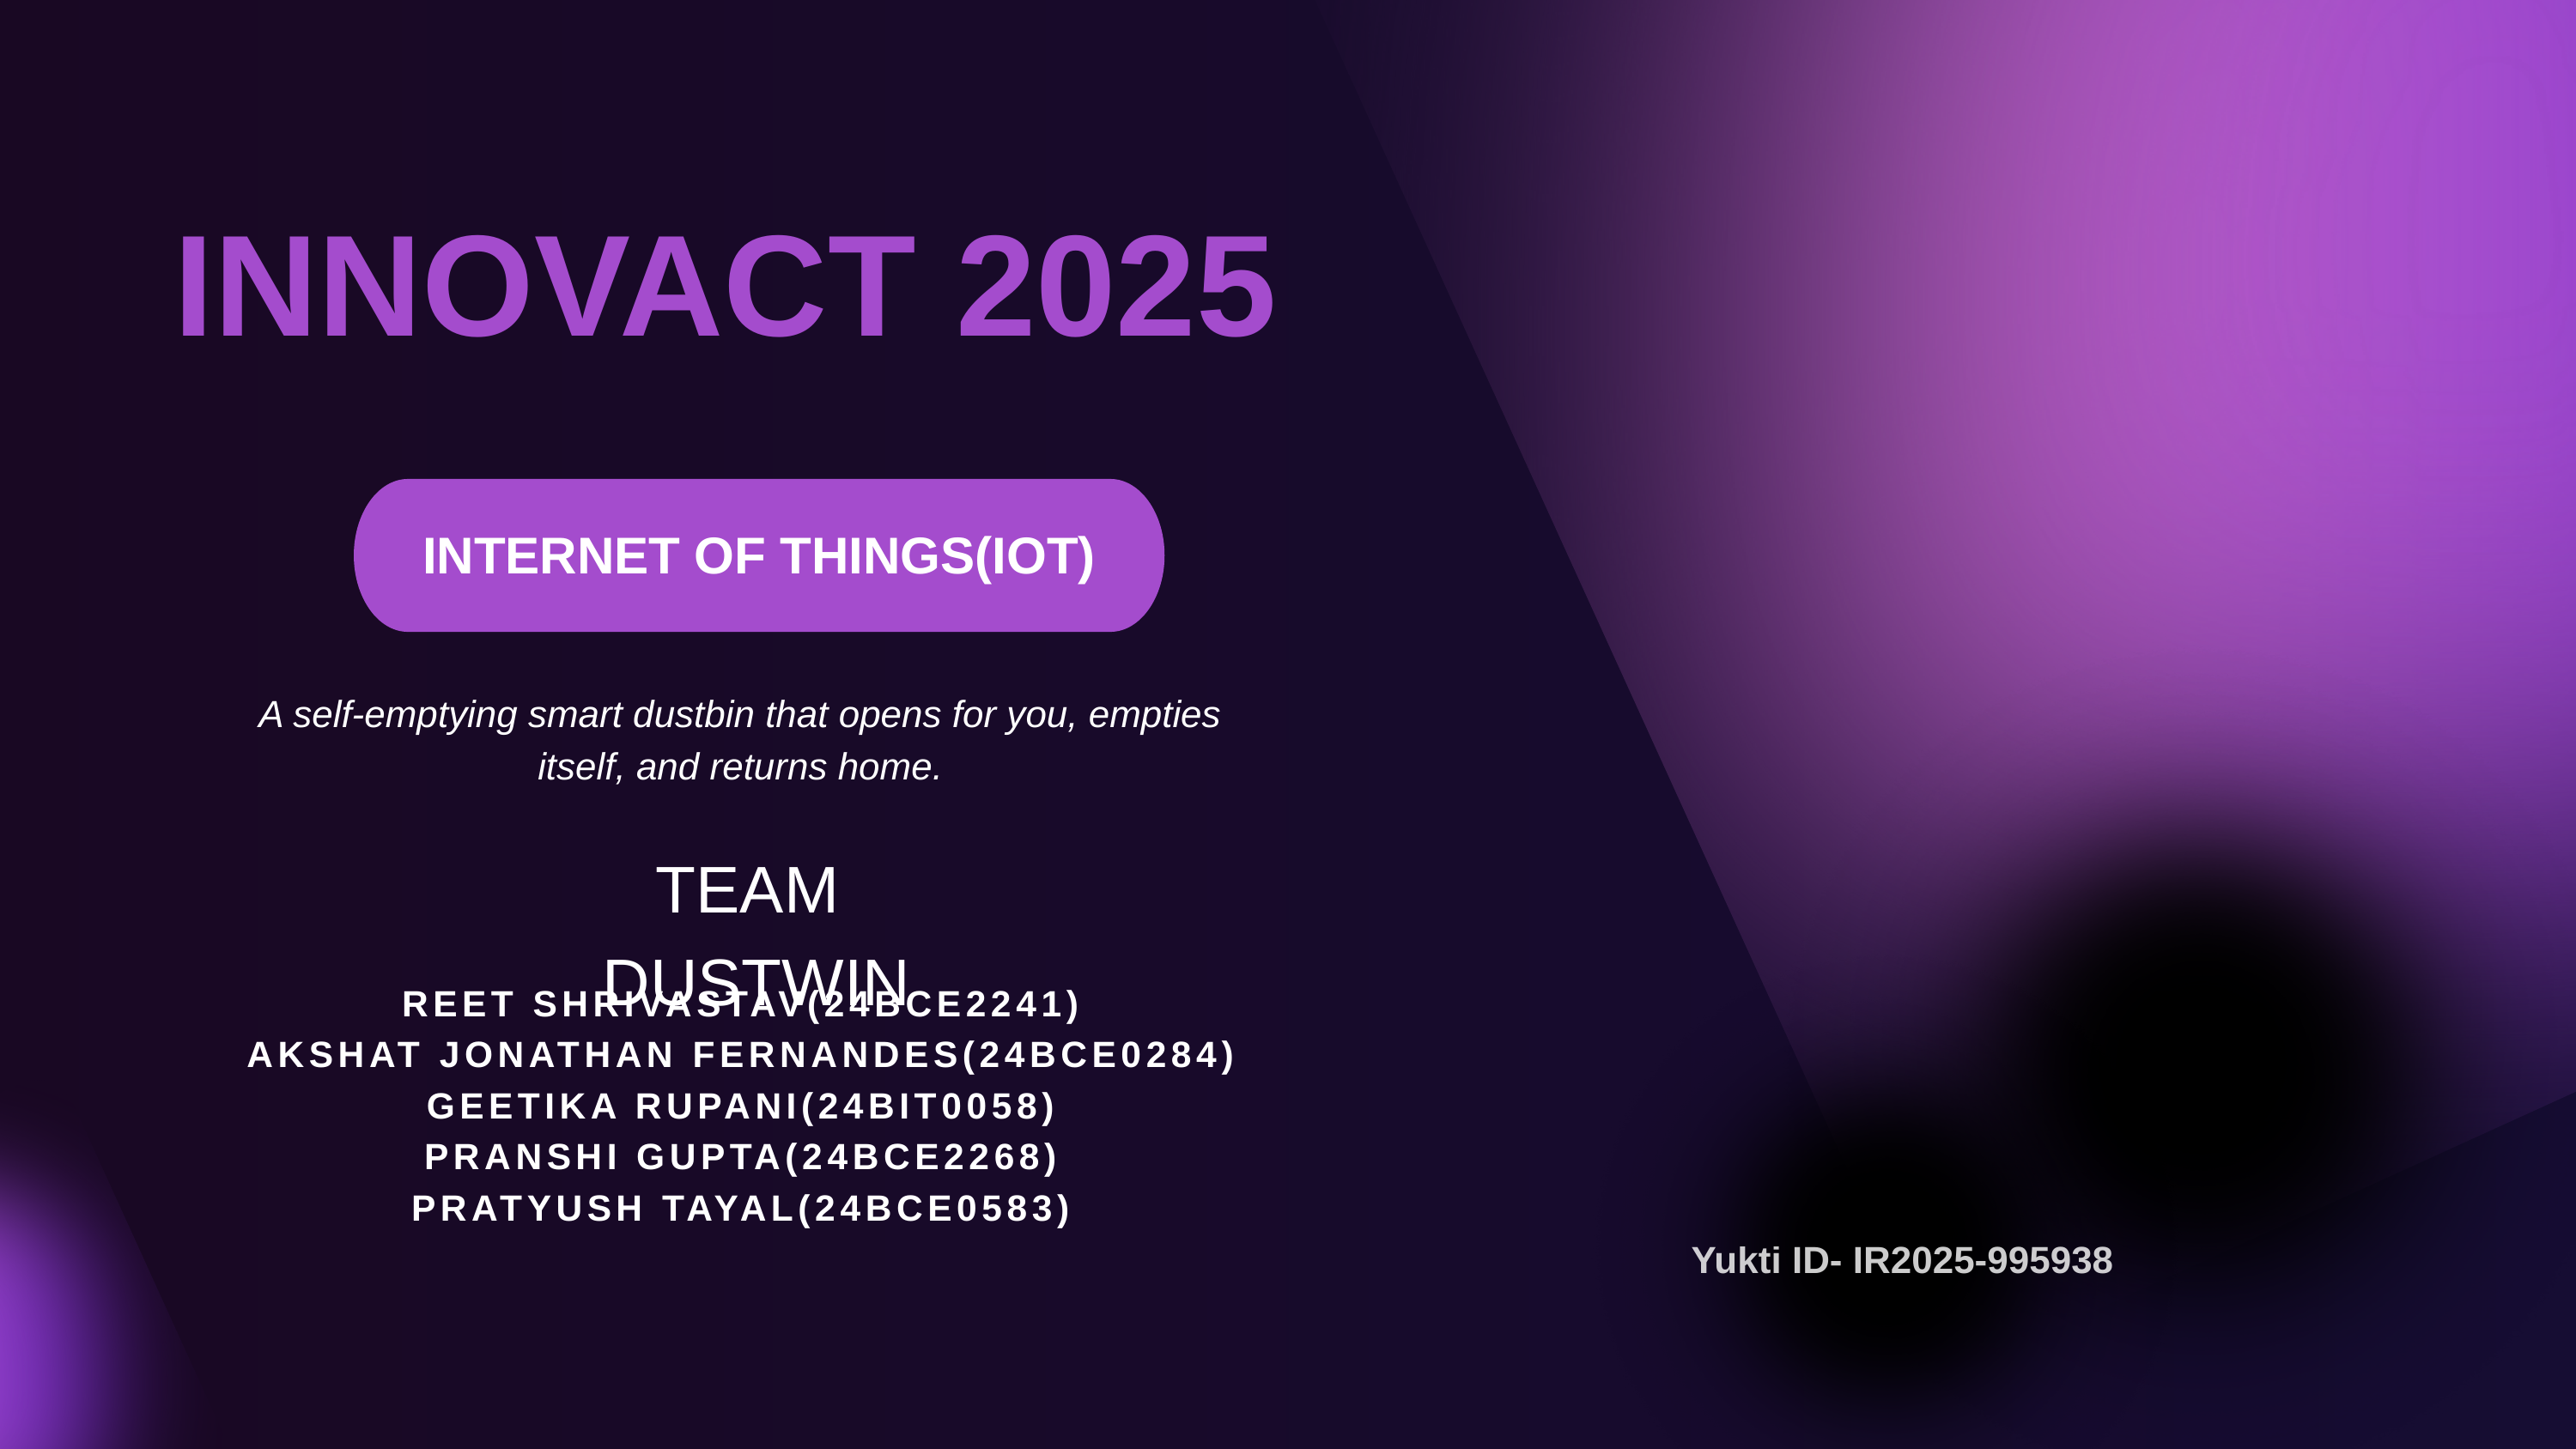

INNOVACT 2025

INTERNET OF THINGS(IOT)

A self-emptying smart dustbin that opens for you, empties itself, and returns home.
TEAM  DUSTWIN

REET SHRIVASTAV(24BCE2241)
AKSHAT JONATHAN FERNANDES(24BCE0284)
GEETIKA RUPANI(24BIT0058)
PRANSHI GUPTA(24BCE2268)
PRATYUSH TAYAL(24BCE0583)

Yukti ID- IR2025-995938